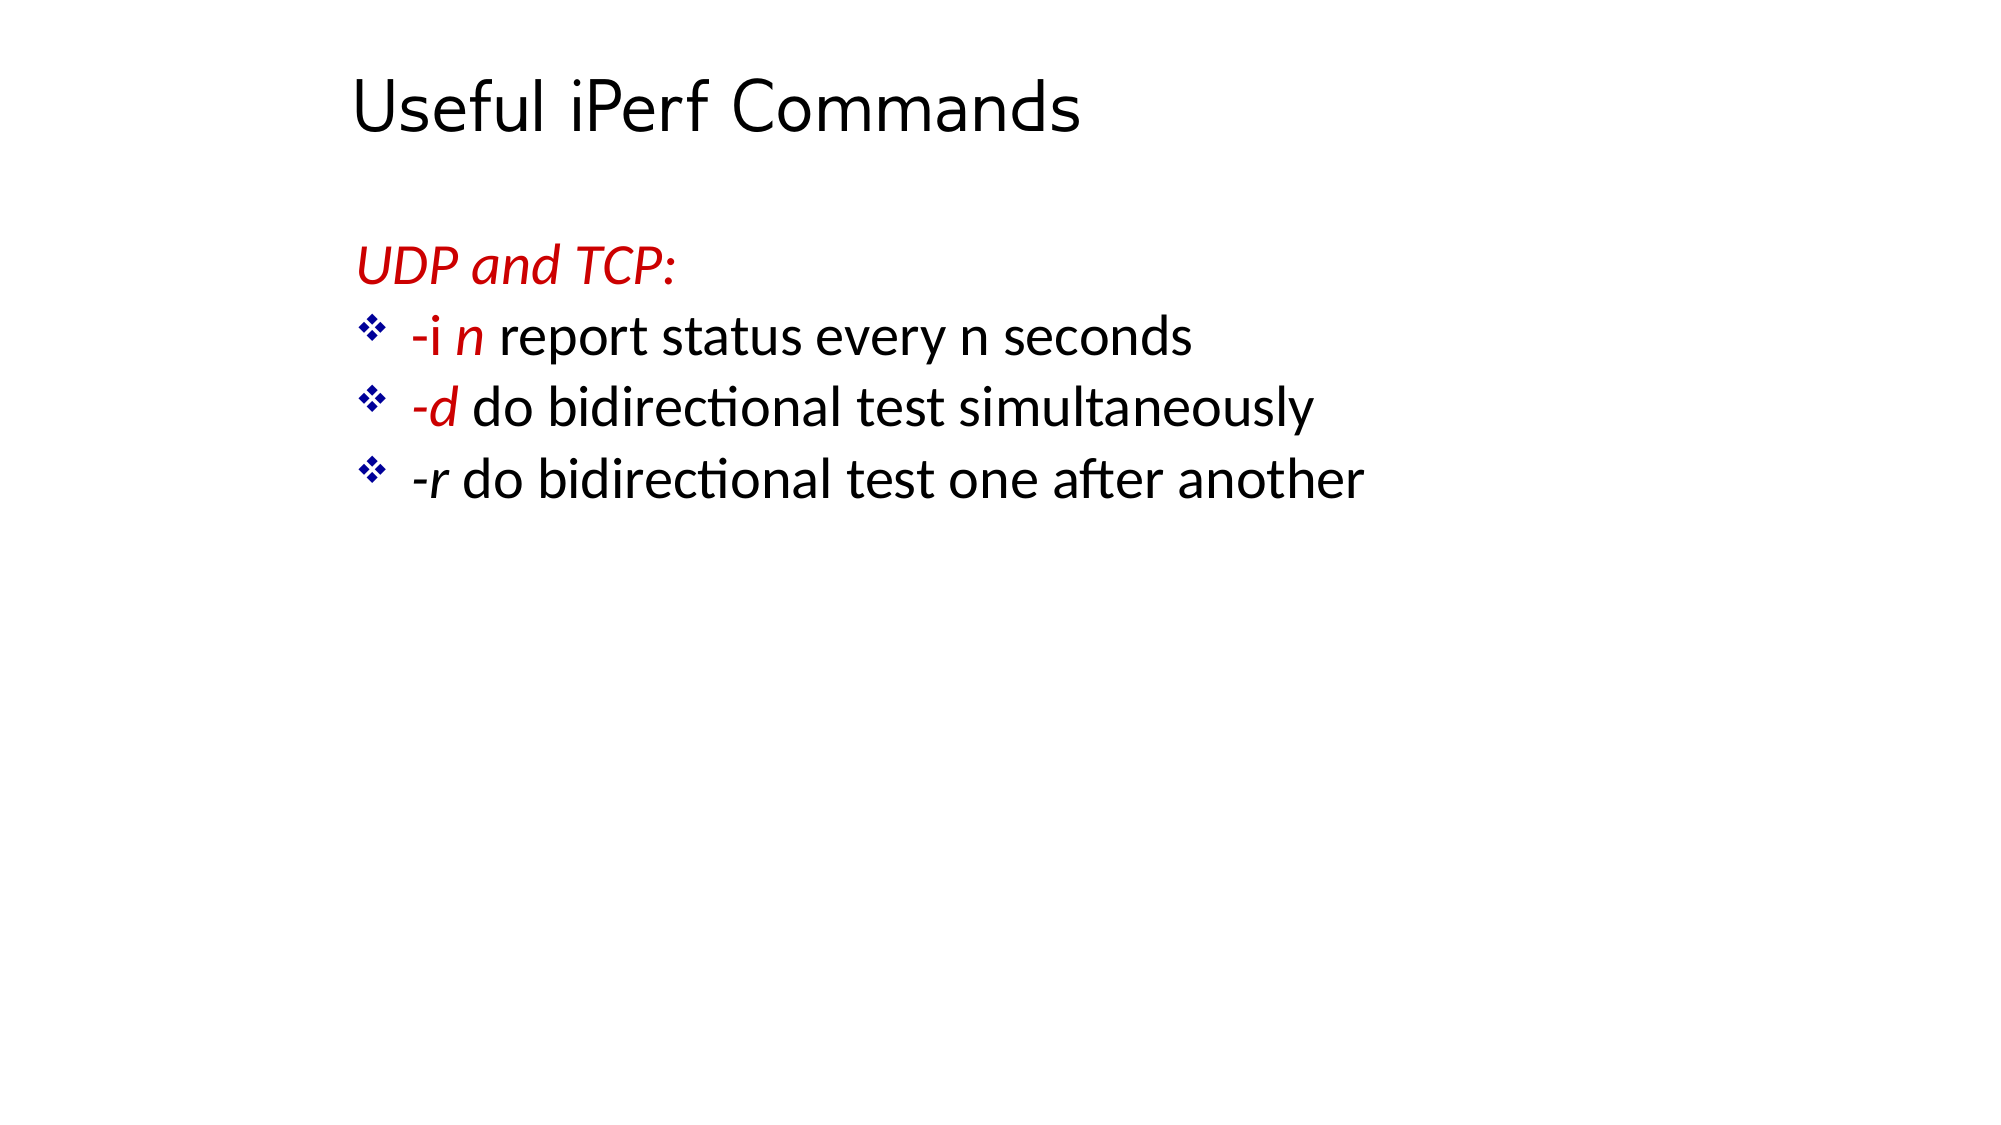

# Useful iPerf Commands
UDP and TCP:
-i n report status every n seconds
-d do bidirectional test simultaneously
-r do bidirectional test one after another